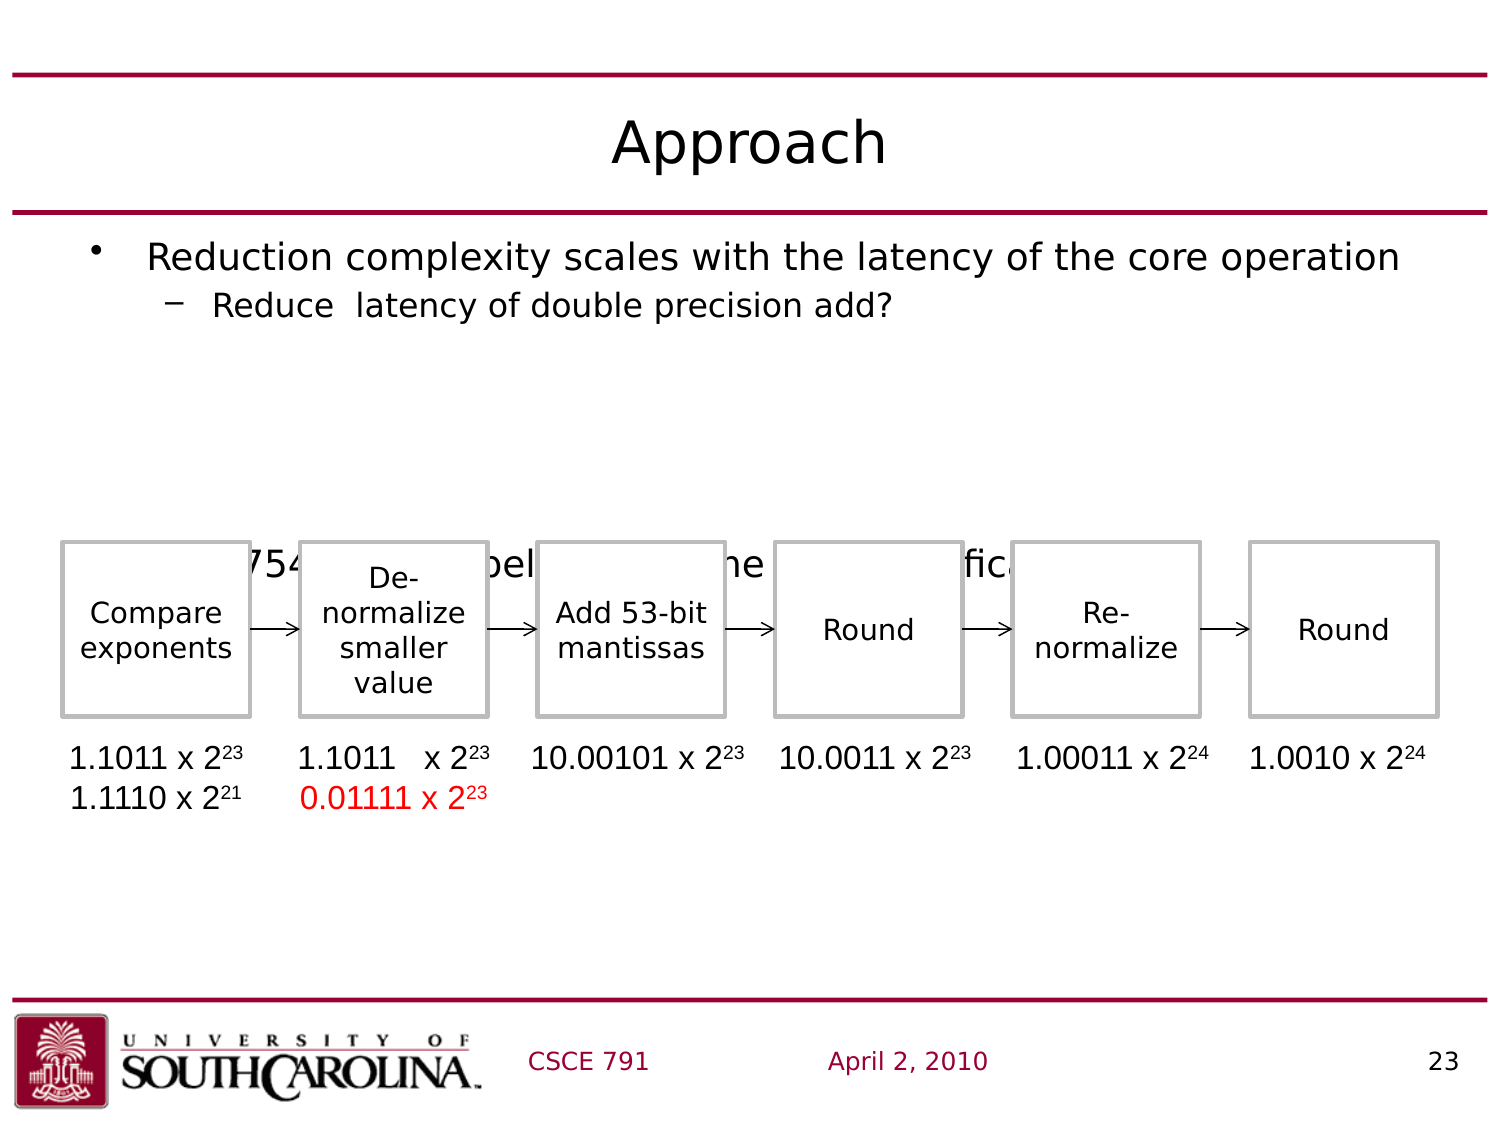

# Approach
Reduction complexity scales with the latency of the core operation
Reduce  latency of double precision add?

IEEE 754 adder pipeline (assume 4-bit significand):
Compare exponents
De-normalize smaller value
Add 53-bit mantissas
Round
Re-normalize
Round
1.1011 x 223
1.1110 x 221
1.1011   x 223
0.01111 x 223
10.00101 x 223
10.0011 x 223
1.00011 x 224
1.0010 x 224
CSCE 791		April 2, 2010 			23